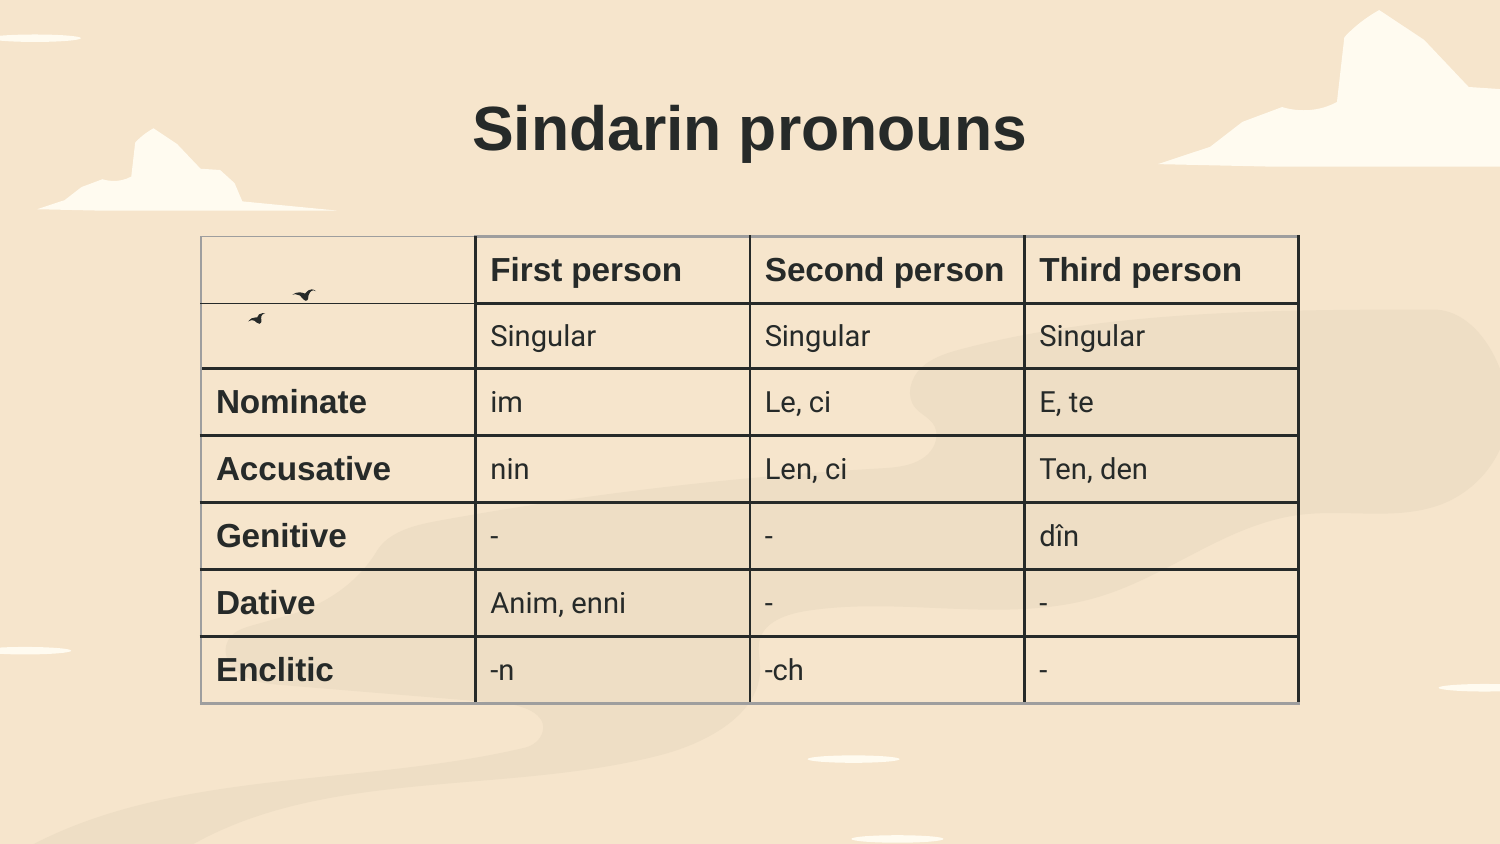

# Sindarin pronouns
|  | First person | Second person | Third person |
| --- | --- | --- | --- |
|  | Singular | Singular | Singular |
| Nominate | im | Le, ci | E, te |
| Accusative | nin | Len, ci | Ten, den |
| Genitive | - | - | dîn |
| Dative | Anim, enni | - | - |
| Enclitic | -n | -ch | - |